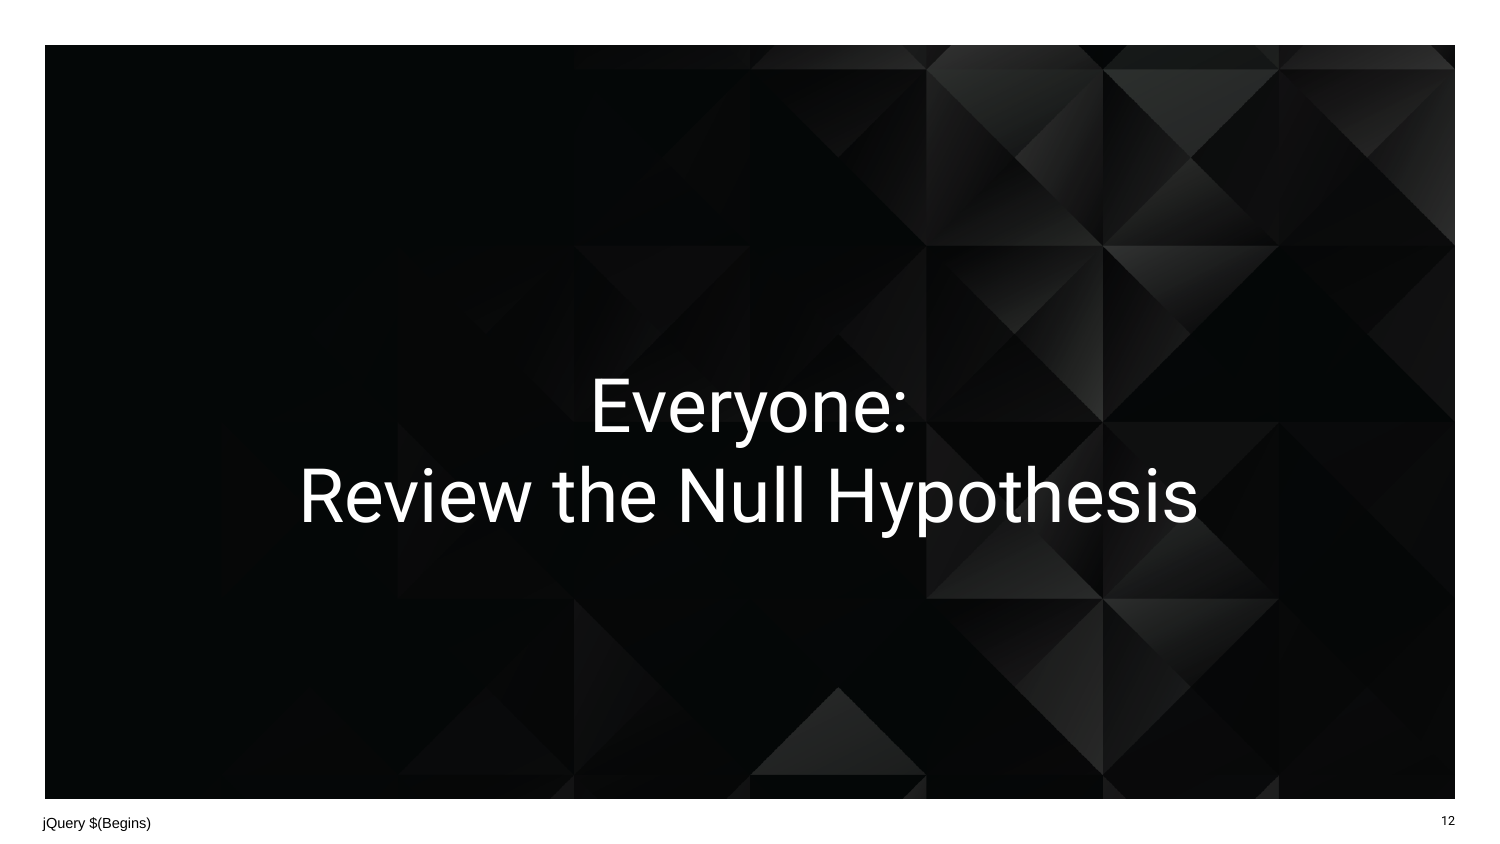

# Everyone: Review the Null Hypothesis
jQuery $(Begins)